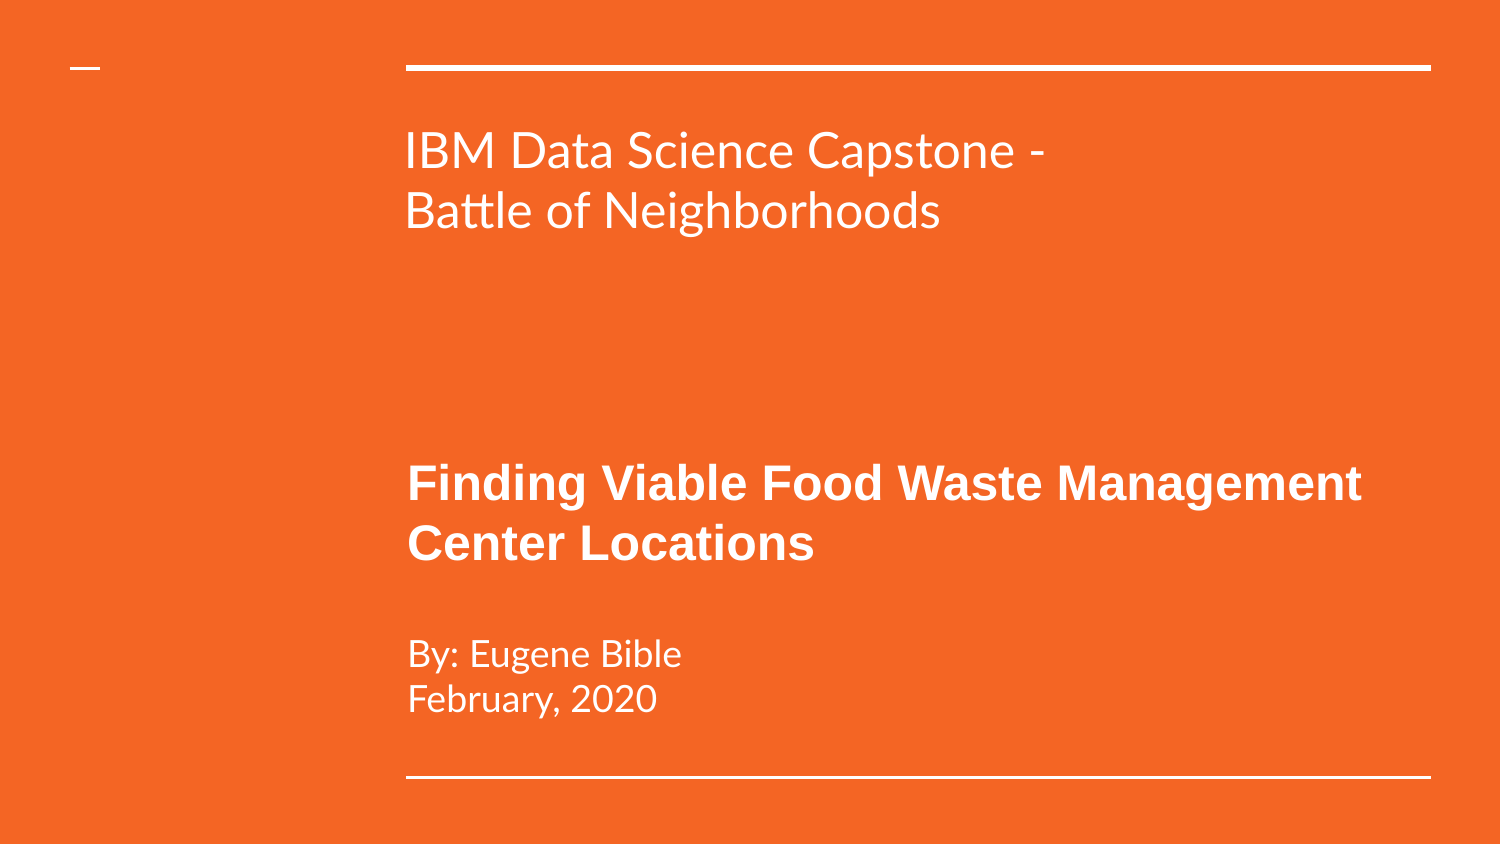

# IBM Data Science Capstone -
Battle of Neighborhoods
Finding Viable Food Waste Management Center Locations

By: Eugene Bible
February, 2020